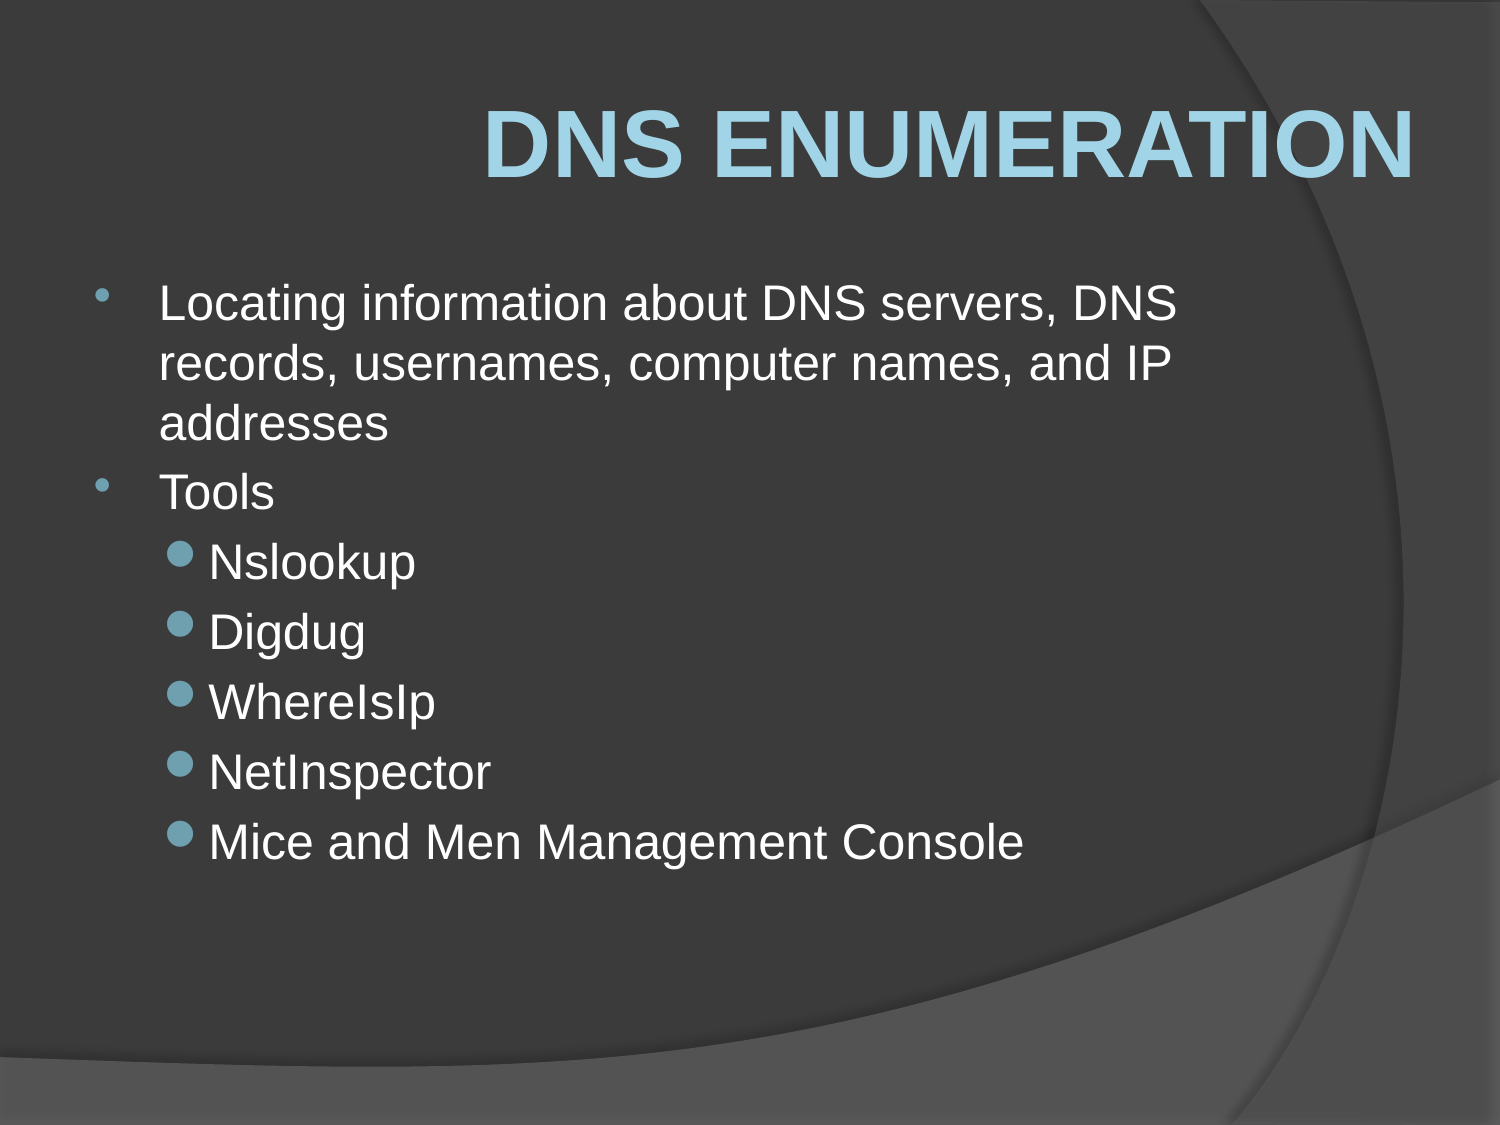

# DNS Enumeration
Locating information about DNS servers, DNS records, usernames, computer names, and IP addresses
Tools
Nslookup
Digdug
WhereIsIp
NetInspector
Mice and Men Management Console